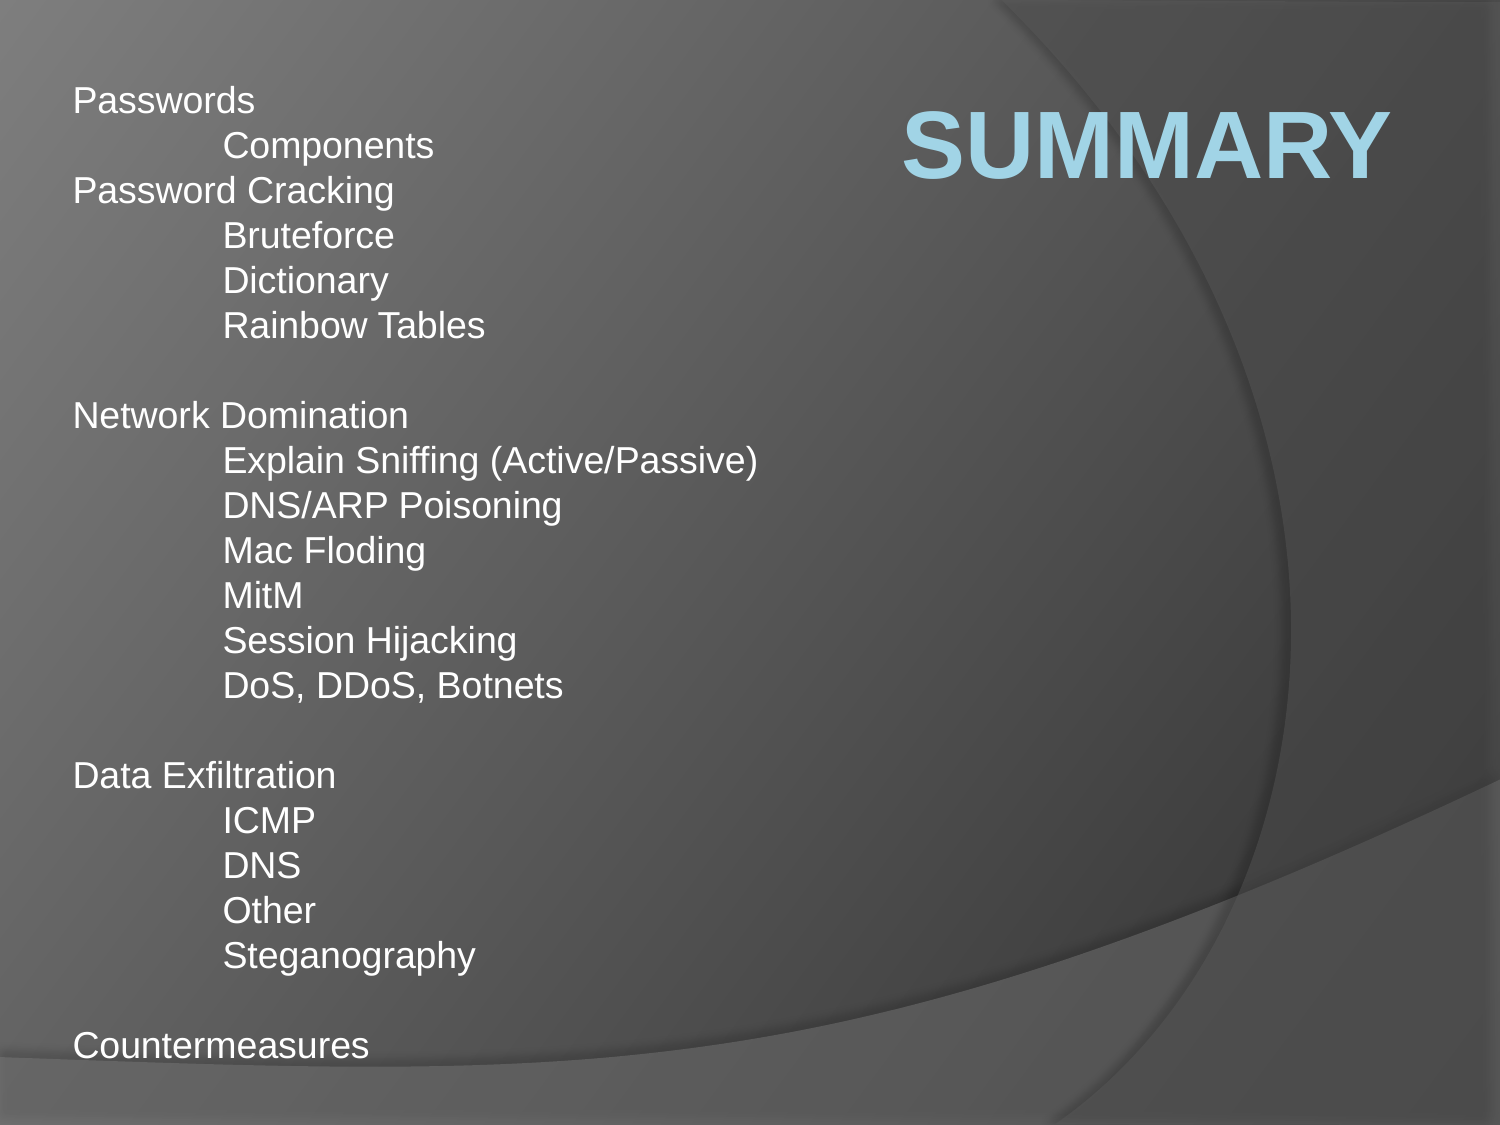

Passwords
	Components
Password Cracking
	Bruteforce
	Dictionary
	Rainbow Tables

Network Domination
	Explain Sniffing (Active/Passive)
	DNS/ARP Poisoning
	Mac Floding
	MitM
	Session Hijacking
	DoS, DDoS, Botnets

Data Exfiltration
	ICMP
	DNS
	Other
	Steganography

Countermeasures

# Summary